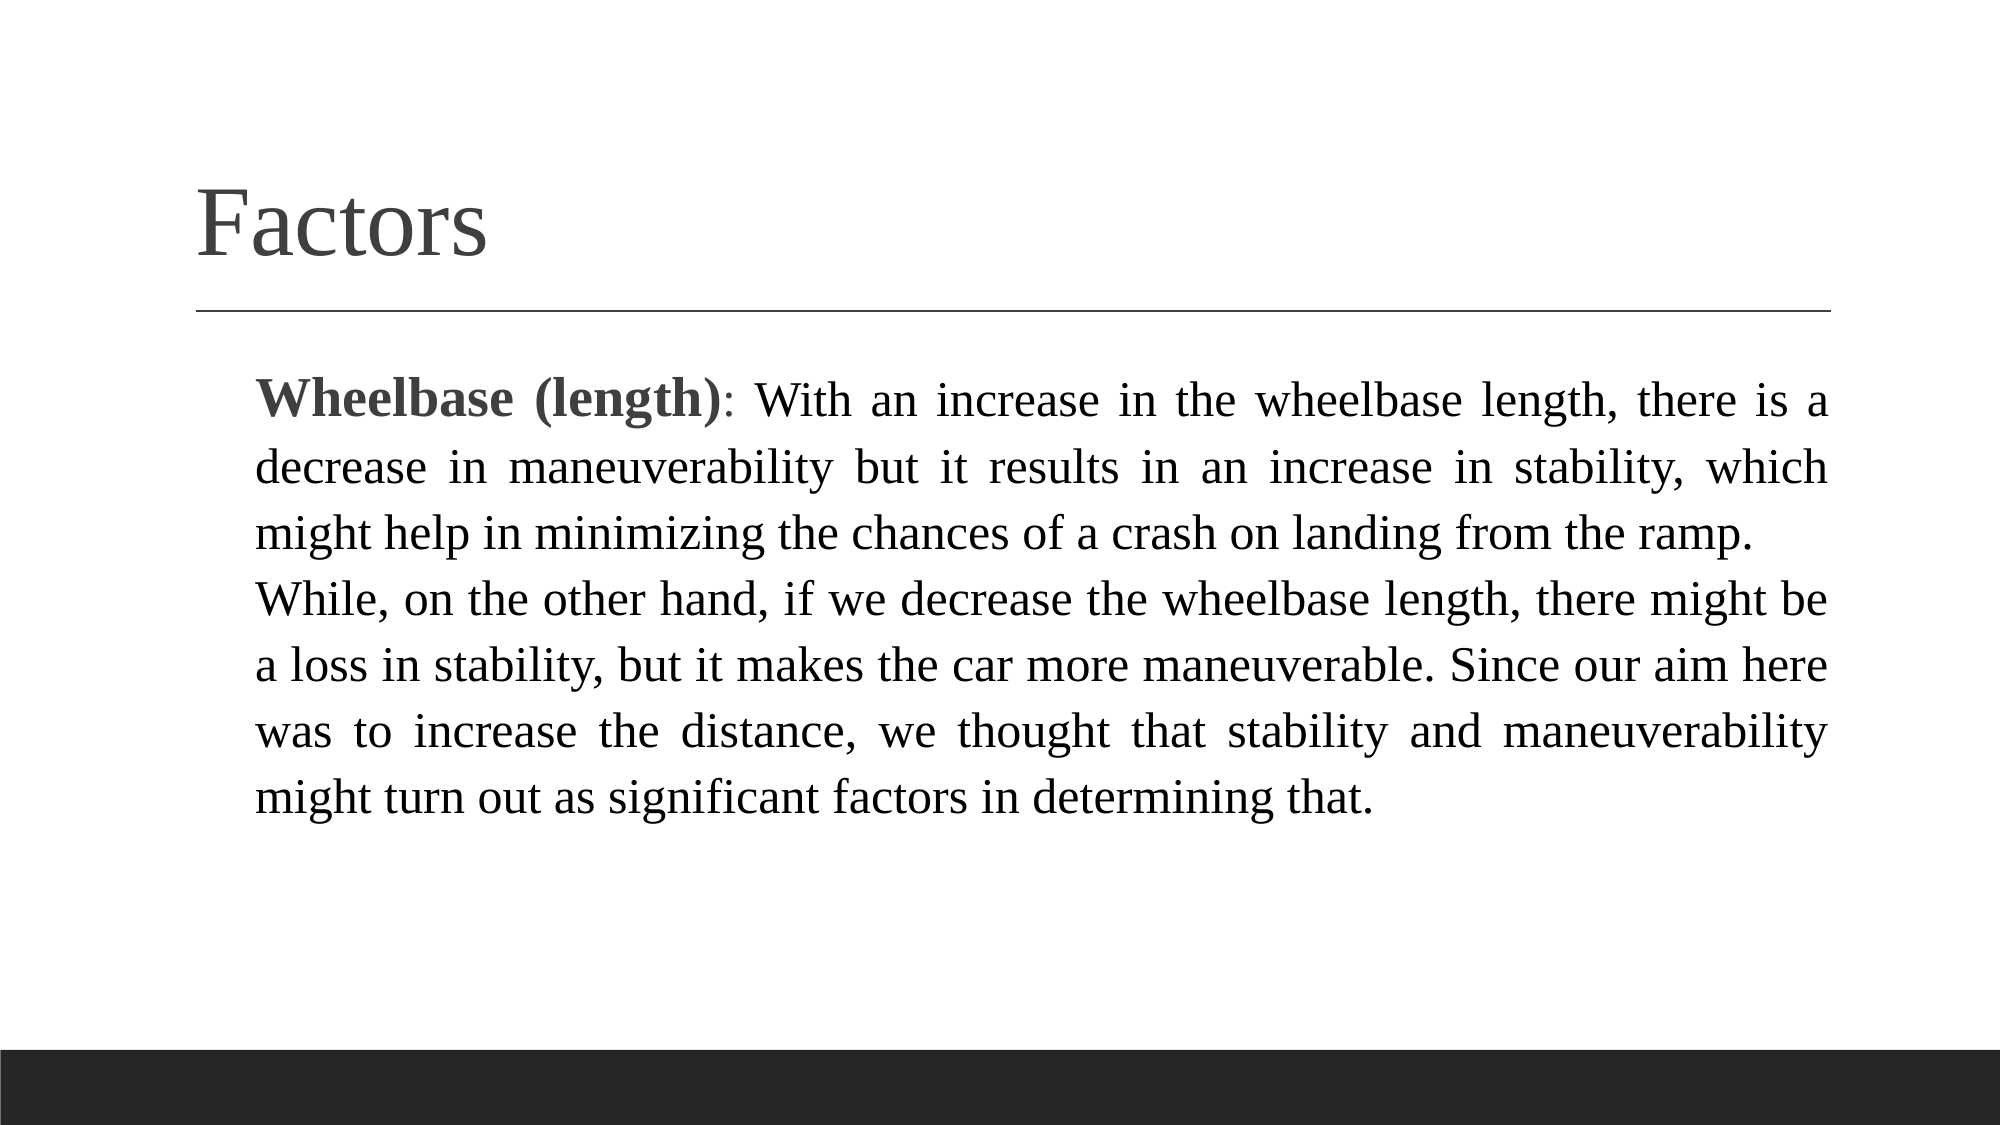

# Factors
Wheelbase (length): With an increase in the wheelbase length, there is a decrease in maneuverability but it results in an increase in stability, which might help in minimizing the chances of a crash on landing from the ramp.
While, on the other hand, if we decrease the wheelbase length, there might be a loss in stability, but it makes the car more maneuverable. Since our aim here was to increase the distance, we thought that stability and maneuverability might turn out as significant factors in determining that.